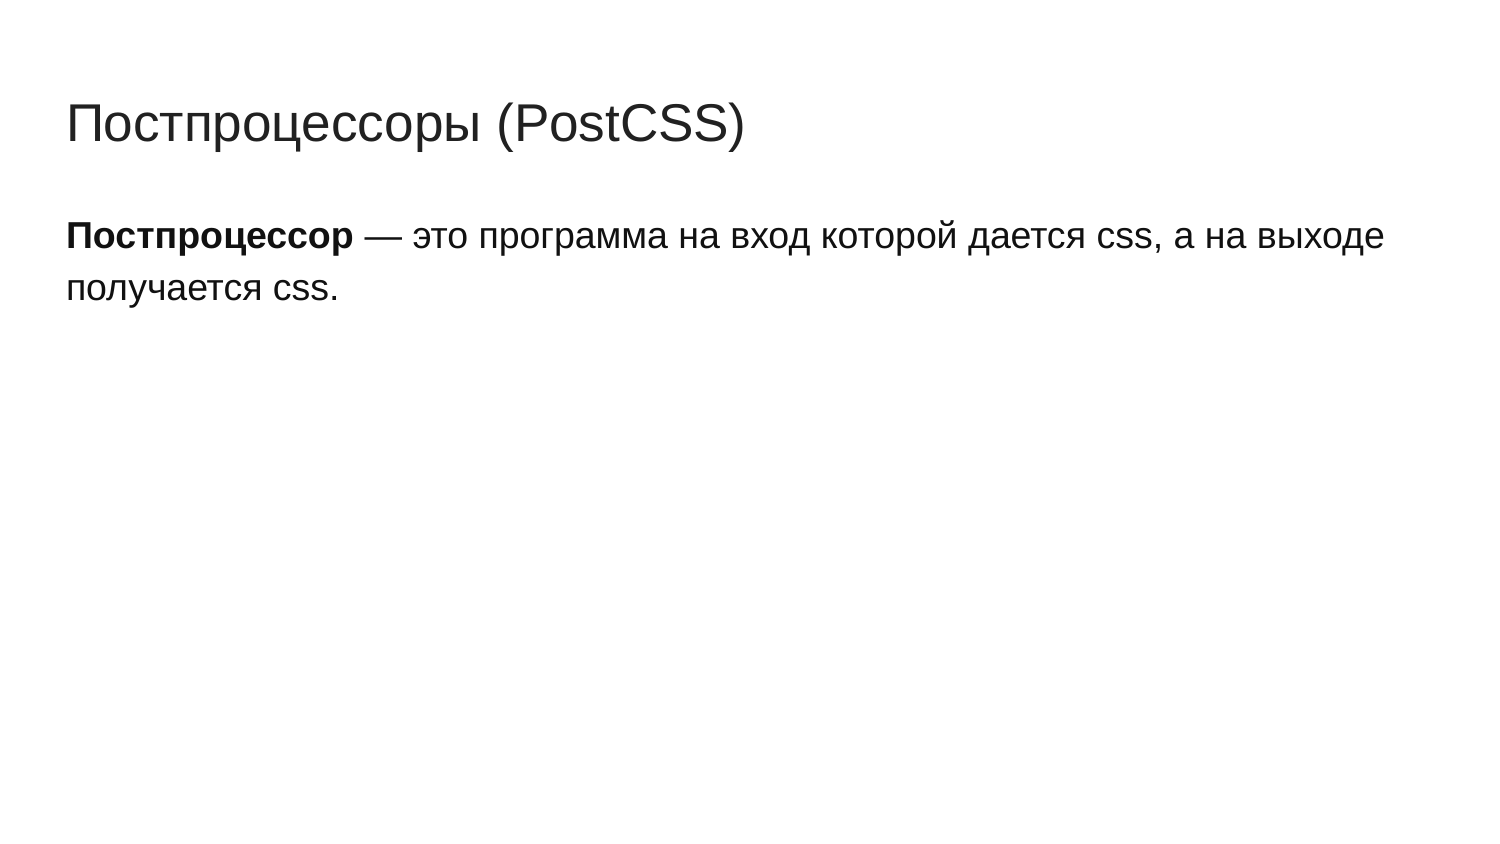

# Постпроцессоры (PostCSS)
Постпроцессор — это программа на вход которой дается css, а на выходе получается css.